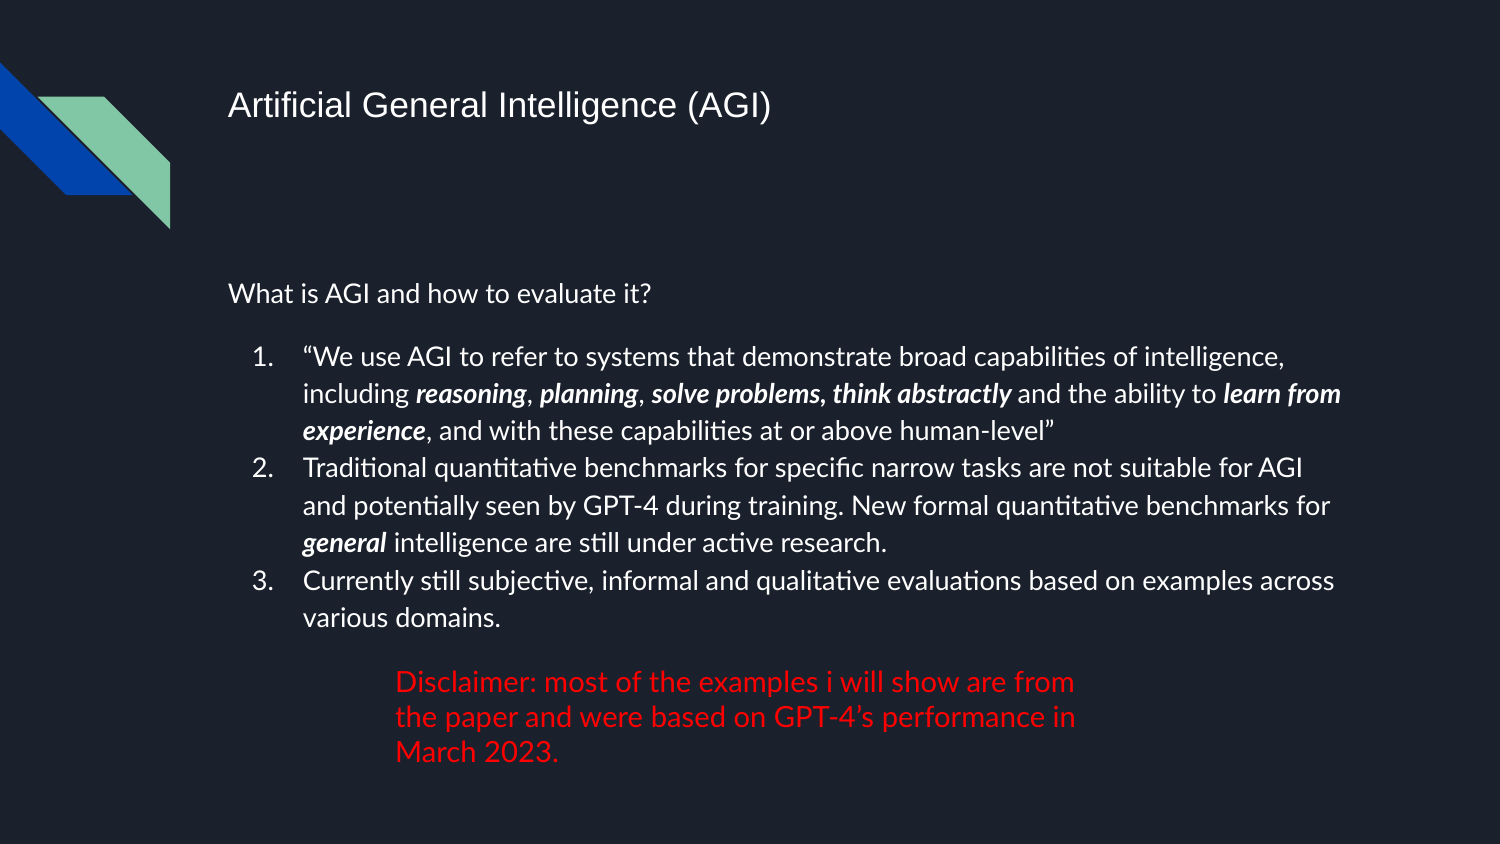

# Artificial General Intelligence (AGI)
What is AGI and how to evaluate it?
“We use AGI to refer to systems that demonstrate broad capabilities of intelligence, including reasoning, planning, solve problems, think abstractly and the ability to learn from experience, and with these capabilities at or above human-level”
Traditional quantitative benchmarks for specific narrow tasks are not suitable for AGI and potentially seen by GPT-4 during training. New formal quantitative benchmarks for general intelligence are still under active research.
Currently still subjective, informal and qualitative evaluations based on examples across various domains.
Disclaimer: most of the examples i will show are from the paper and were based on GPT-4’s performance in March 2023.